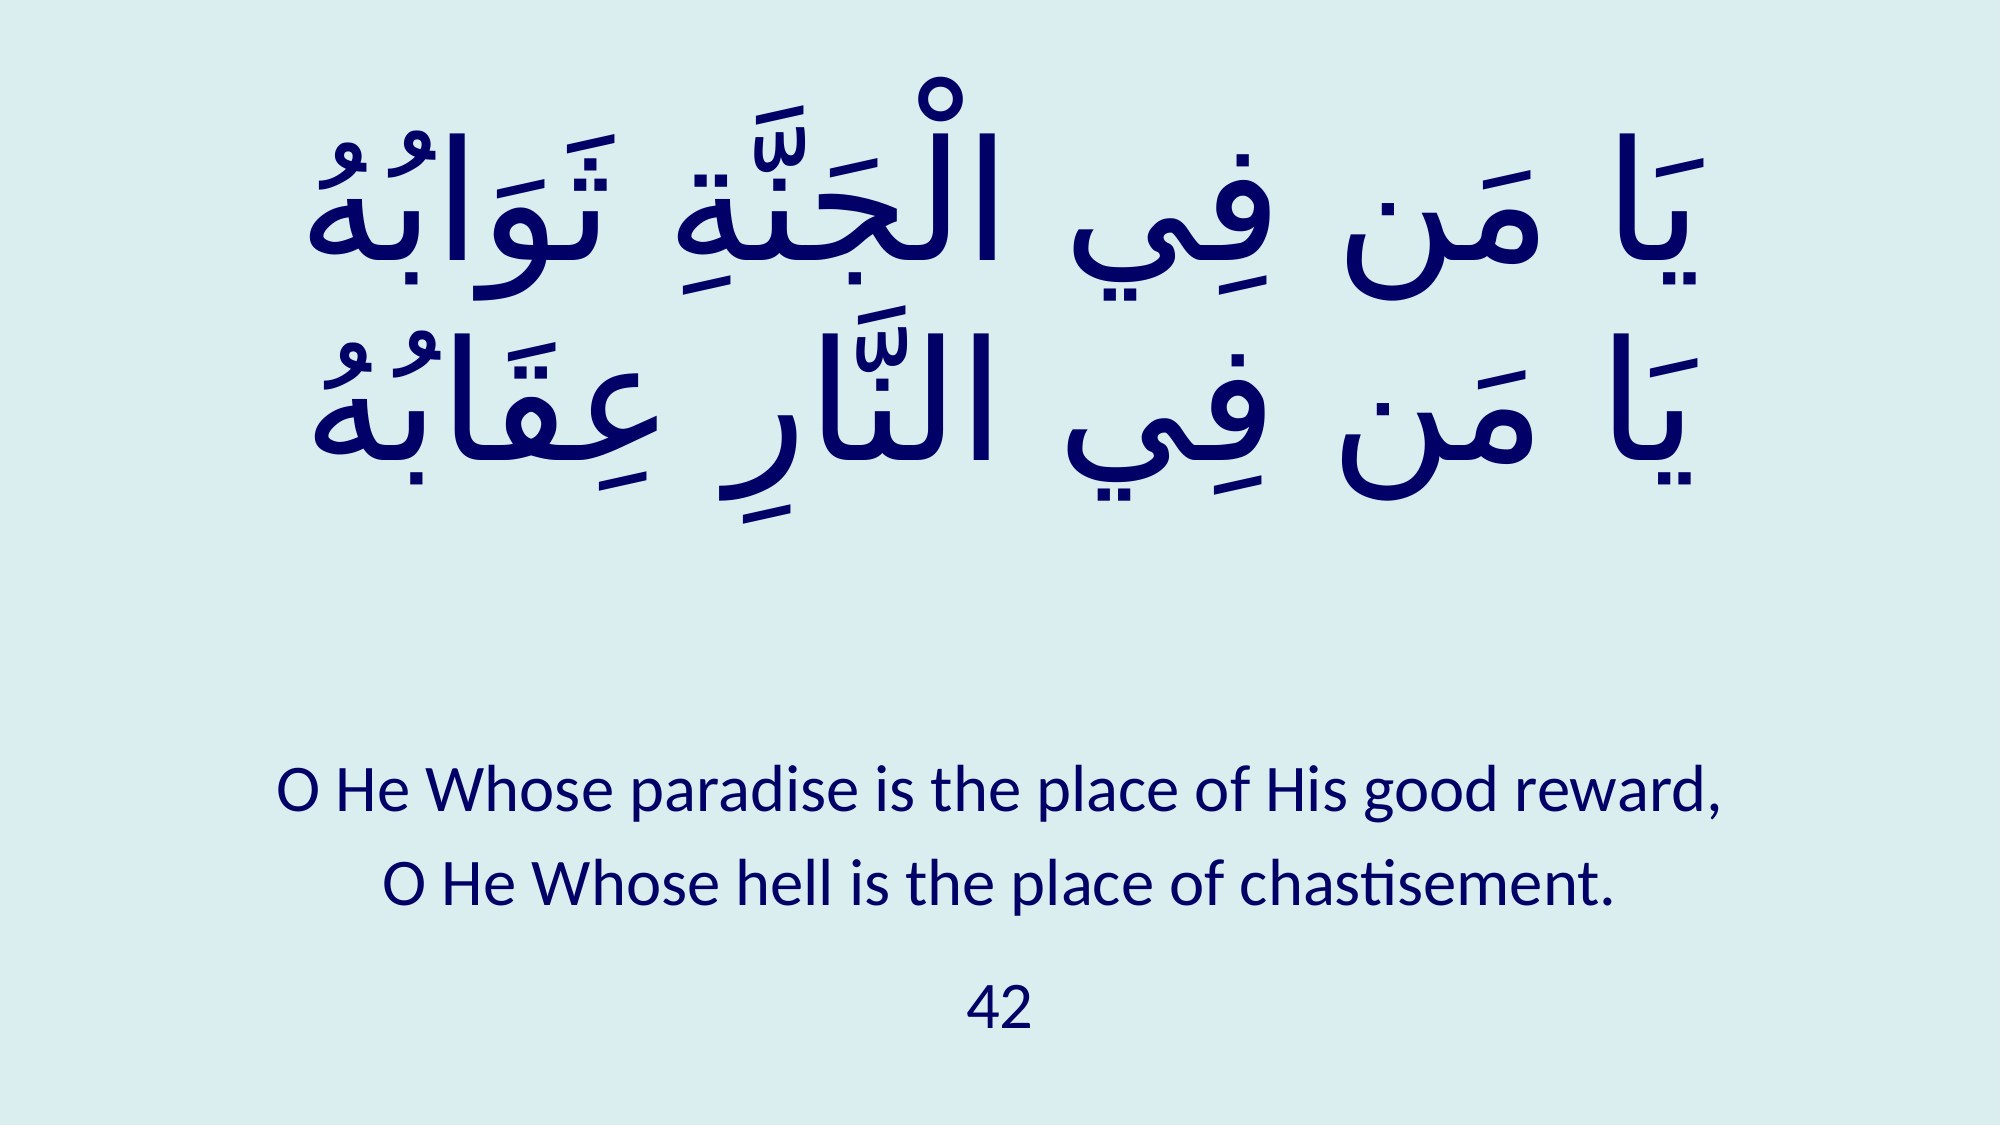

# يَا مَن فِي الْجَنَّةِ ثَوَابُهُ يَا مَن فِي النَّارِ عِقَابُهُ
O He Whose paradise is the place of His good reward,
O He Whose hell is the place of chastisement.
42